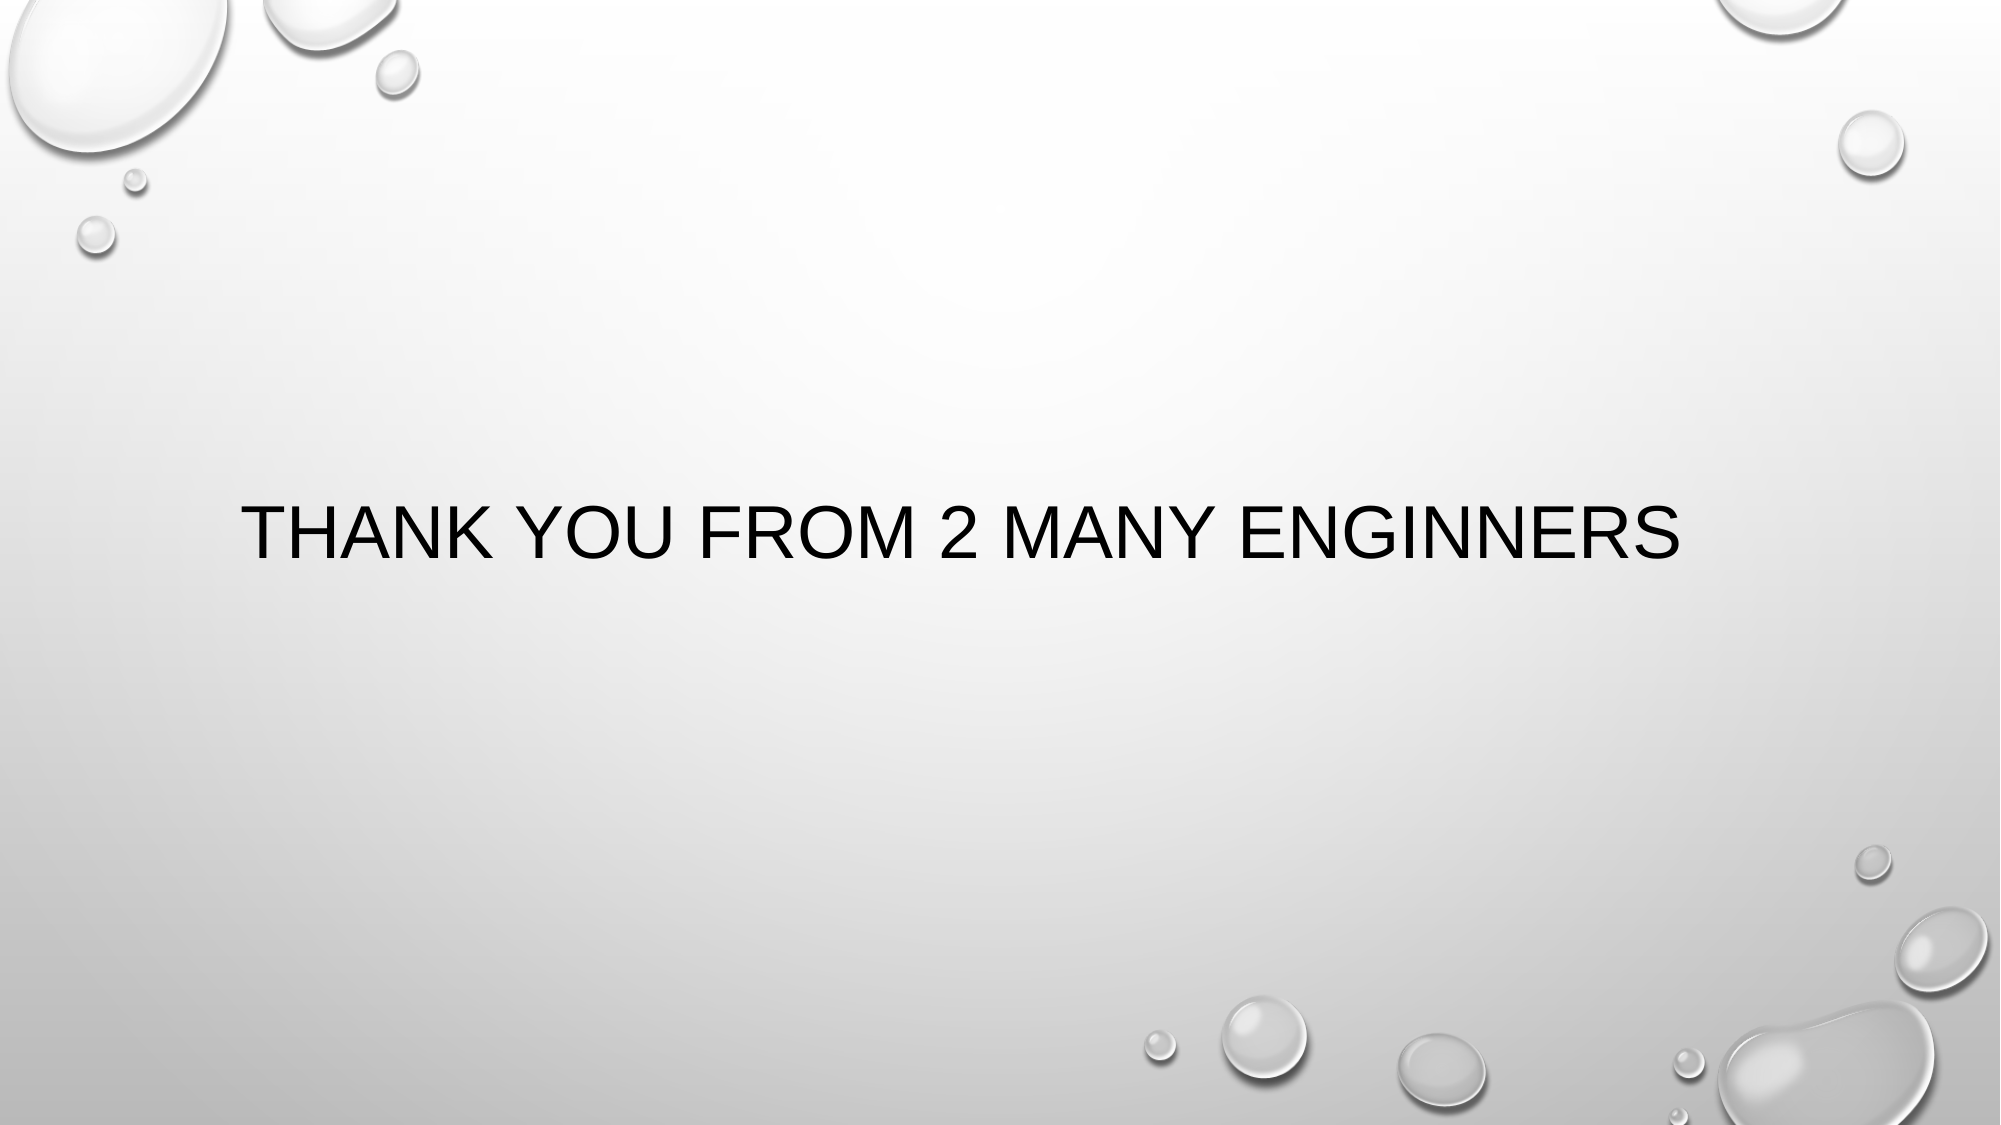

# Thank you from 2 many enginners